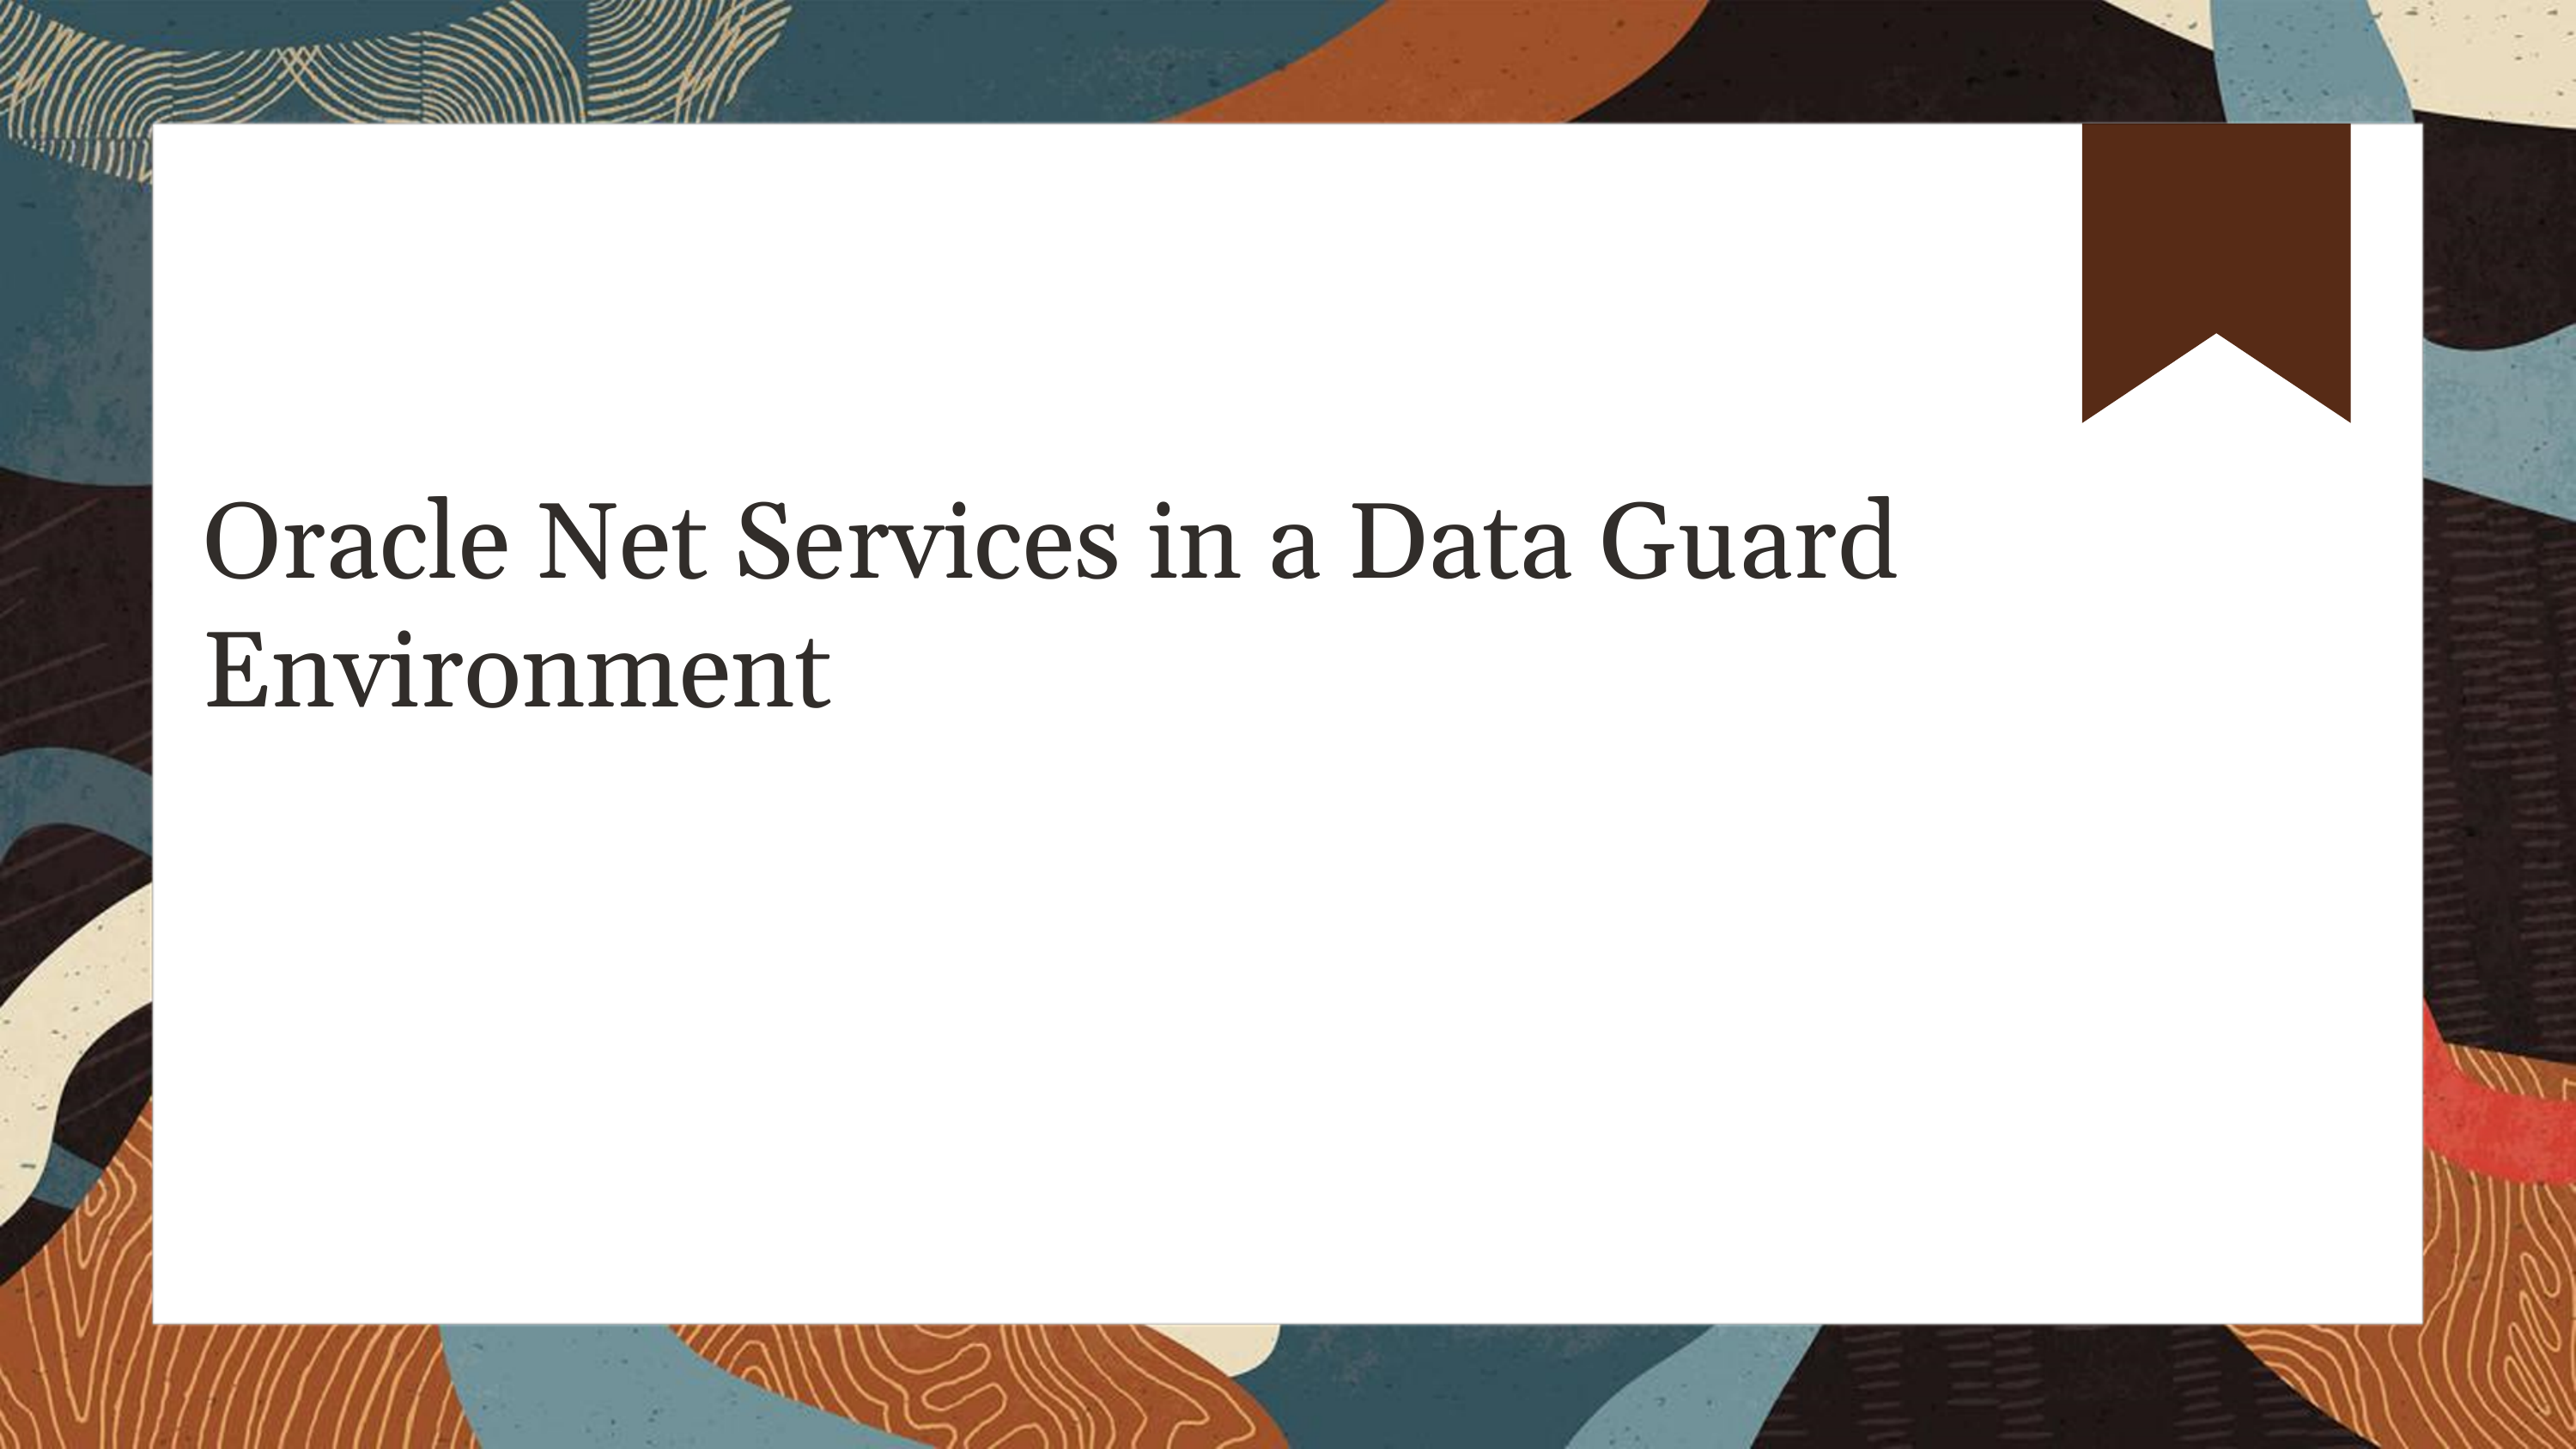

# Oracle Net Services in a Data Guard Environment